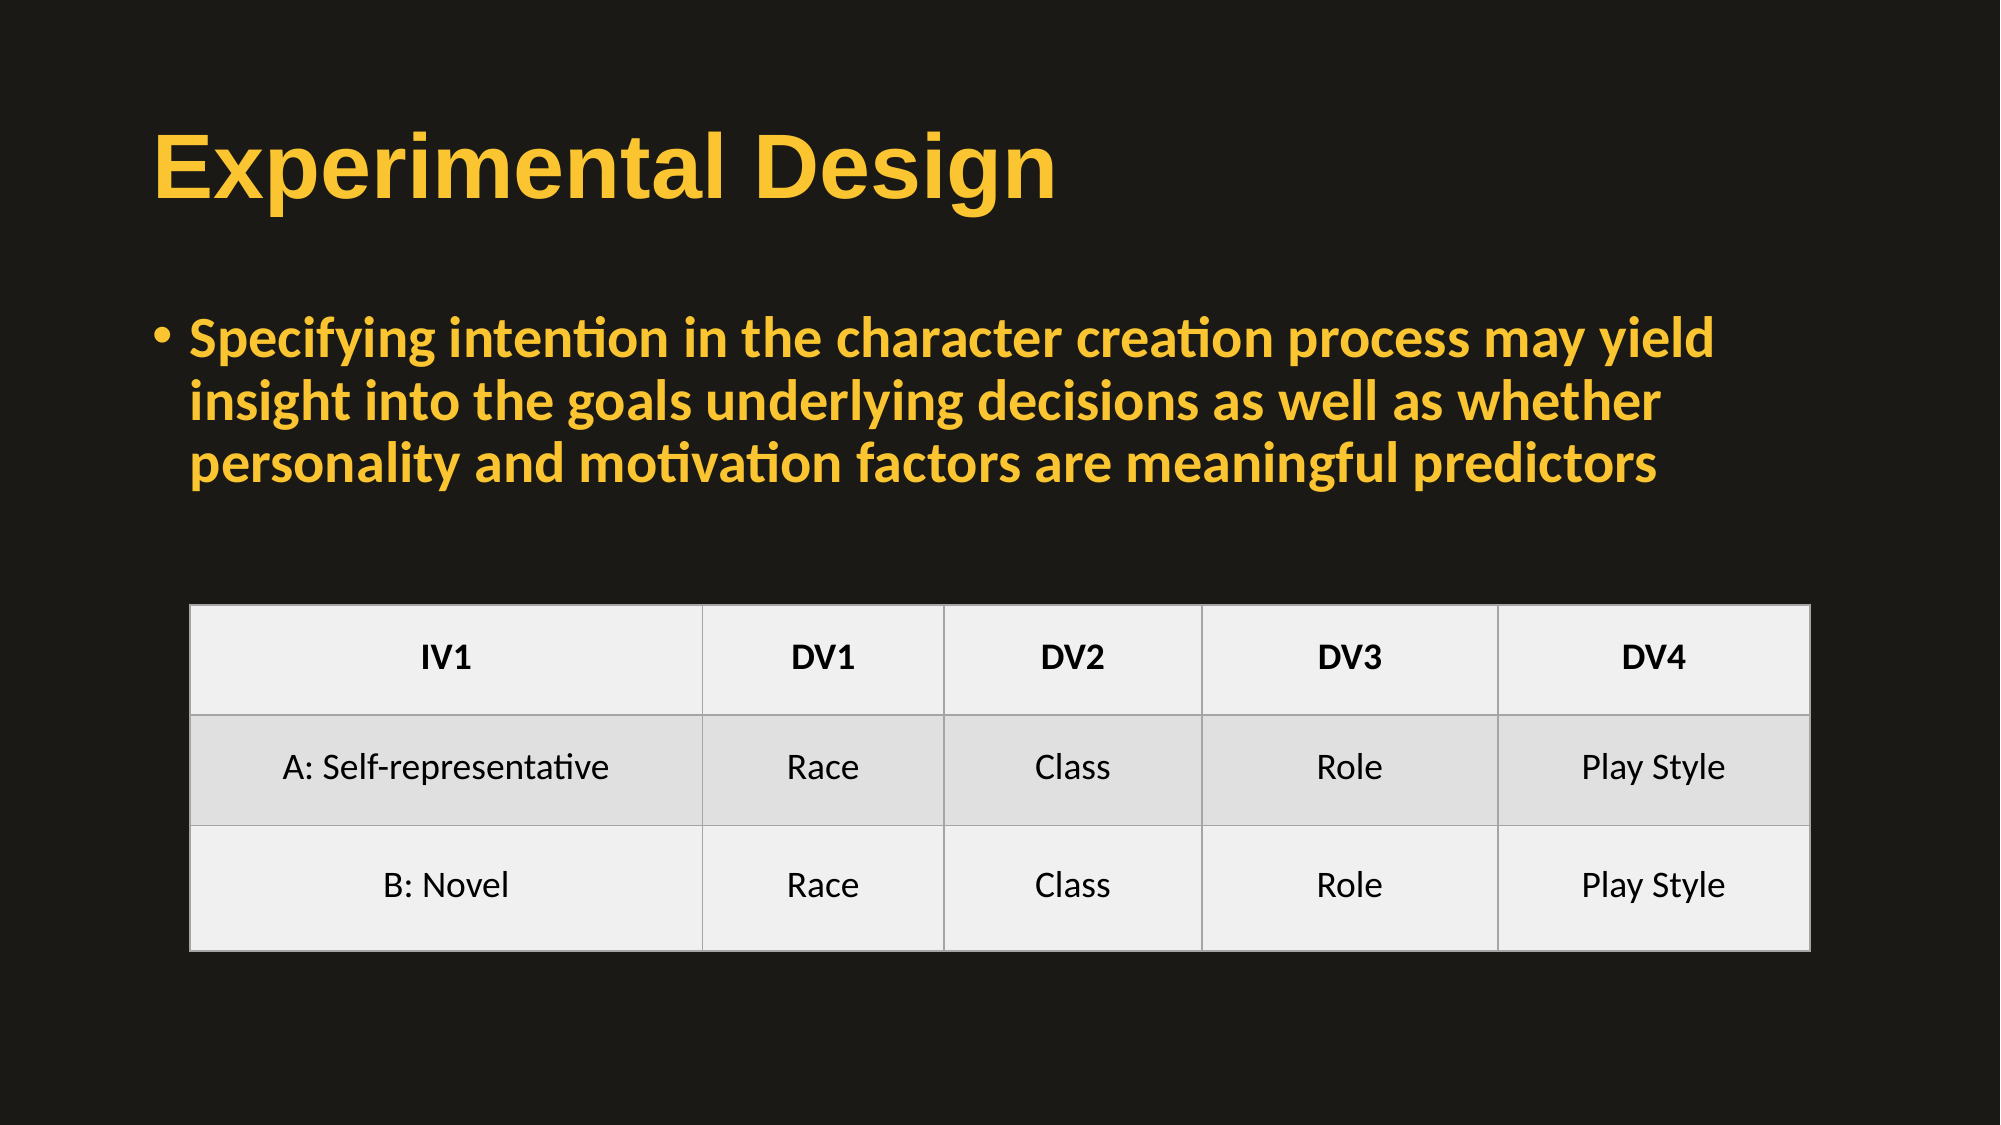

# Experimental Design
Specifying intention in the character creation process may yield insight into the goals underlying decisions as well as whether personality and motivation factors are meaningful predictors
| IV1 | DV1 | DV2 | DV3 | DV4 |
| --- | --- | --- | --- | --- |
| A: Self-representative | Race | Class | Role | Play Style |
| B: Novel | Race | Class | Role | Play Style |